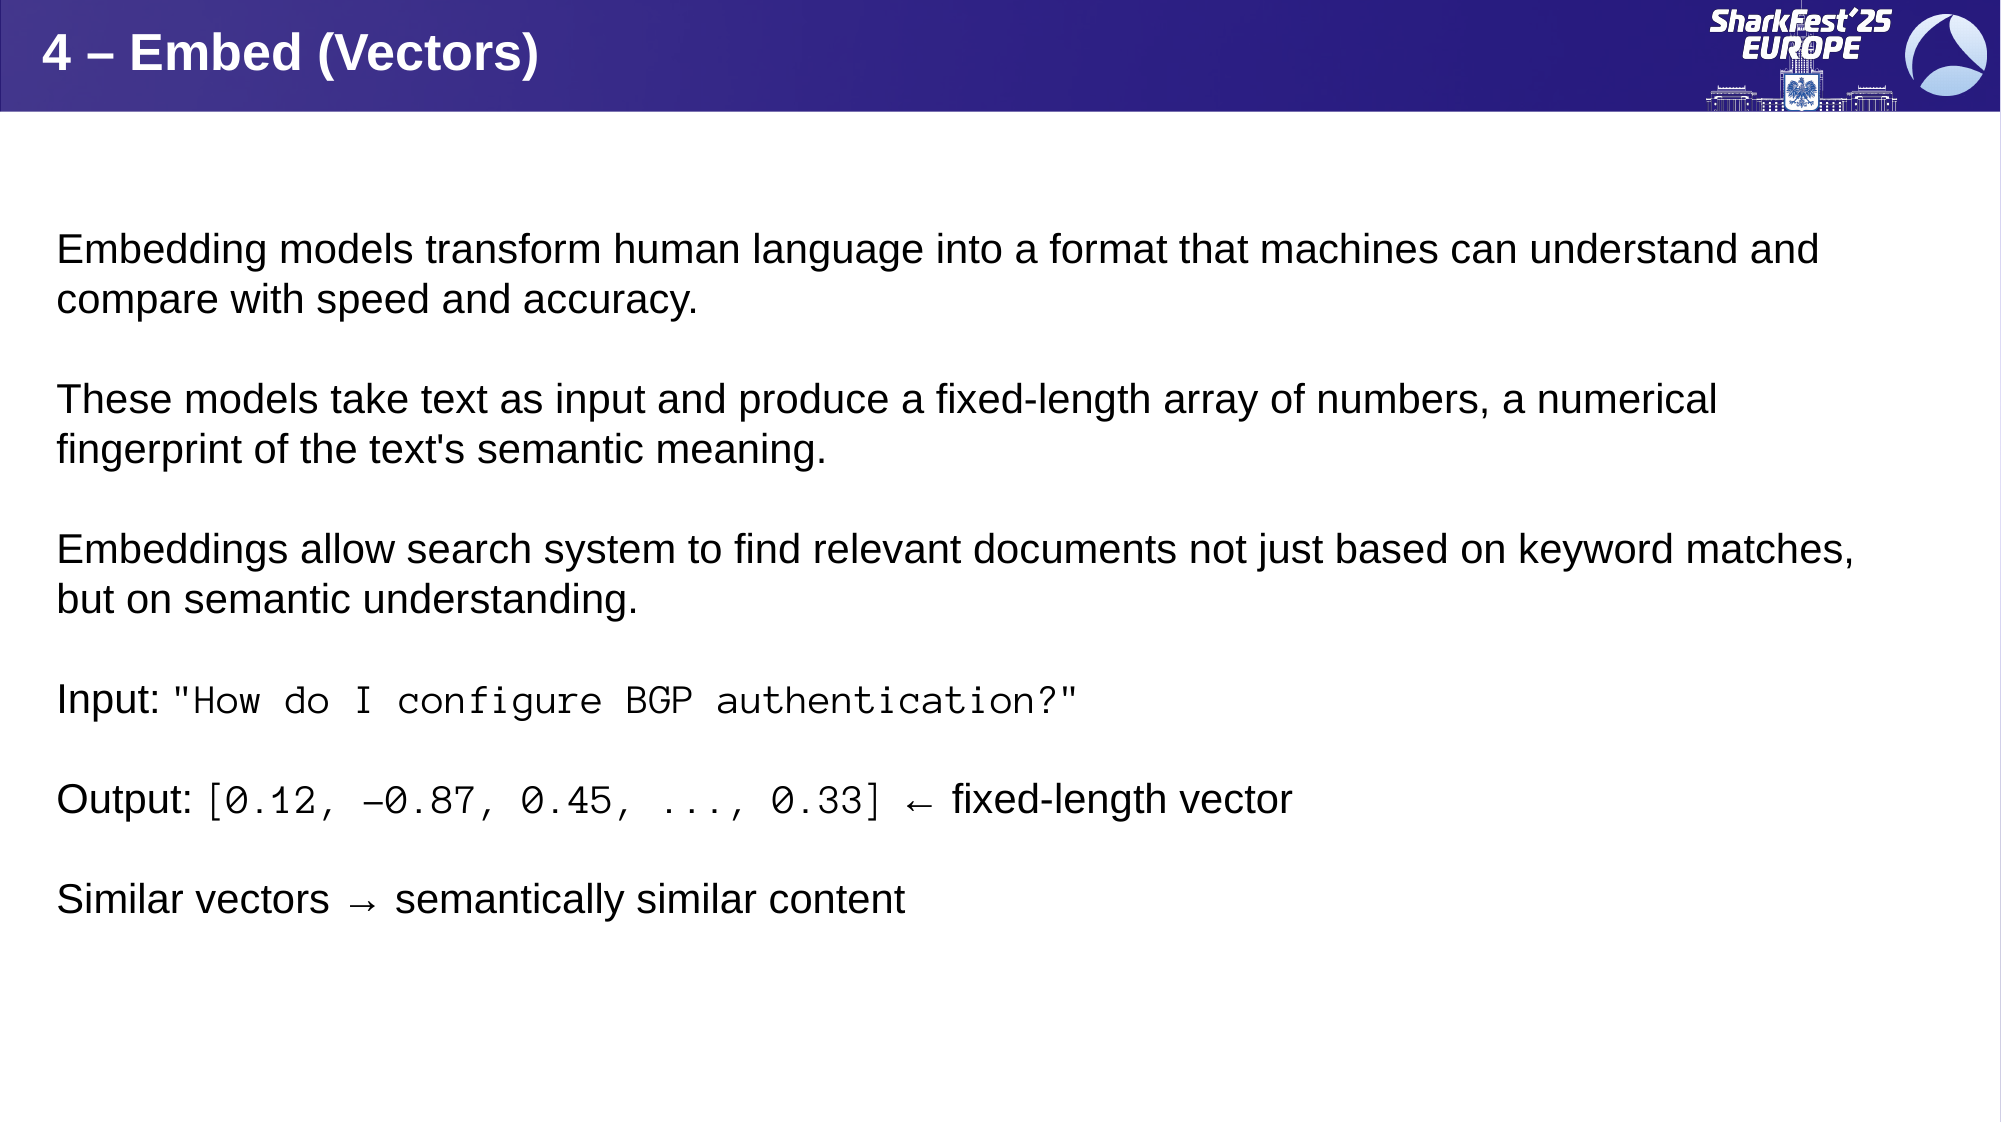

# 4 – Embed (Vectors)
Embedding models transform human language into a format that machines can understand and compare with speed and accuracy.

These models take text as input and produce a fixed-length array of numbers, a numerical fingerprint of the text's semantic meaning.

Embeddings allow search system to find relevant documents not just based on keyword matches, but on semantic understanding.

Input: "How do I configure BGP authentication?"

Output: [0.12, -0.87, 0.45, ..., 0.33] ← fixed-length vector

Similar vectors → semantically similar content